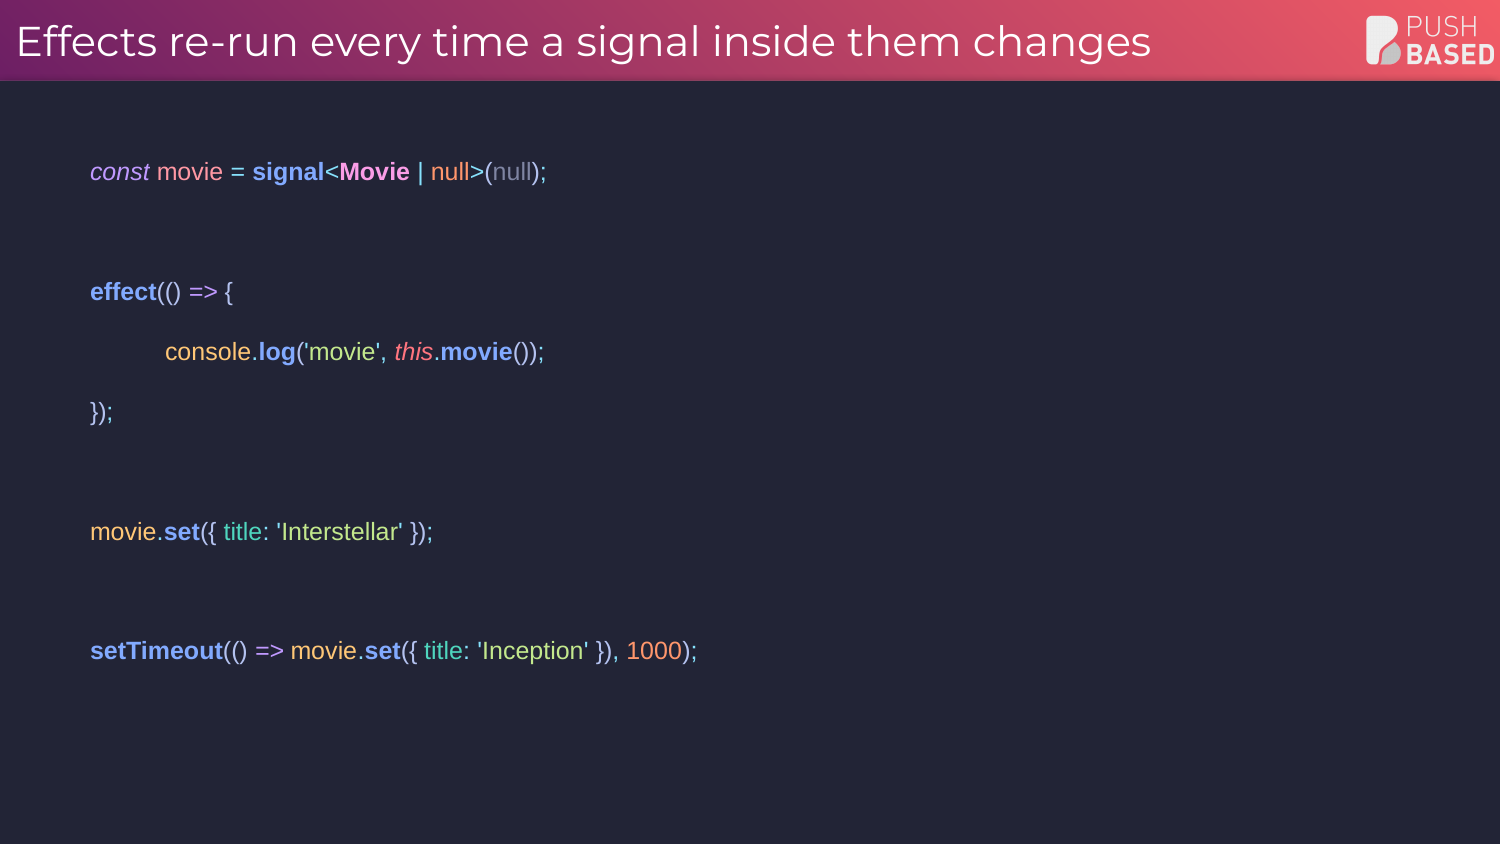

# Effects re-run every time a signal inside them changes

const movie = signal<Movie | null>(null);

effect(() => {
console.log('movie', this.movie());
});

movie.set({ title: 'Interstellar' });

setTimeout(() => movie.set({ title: 'Inception' }), 1000);